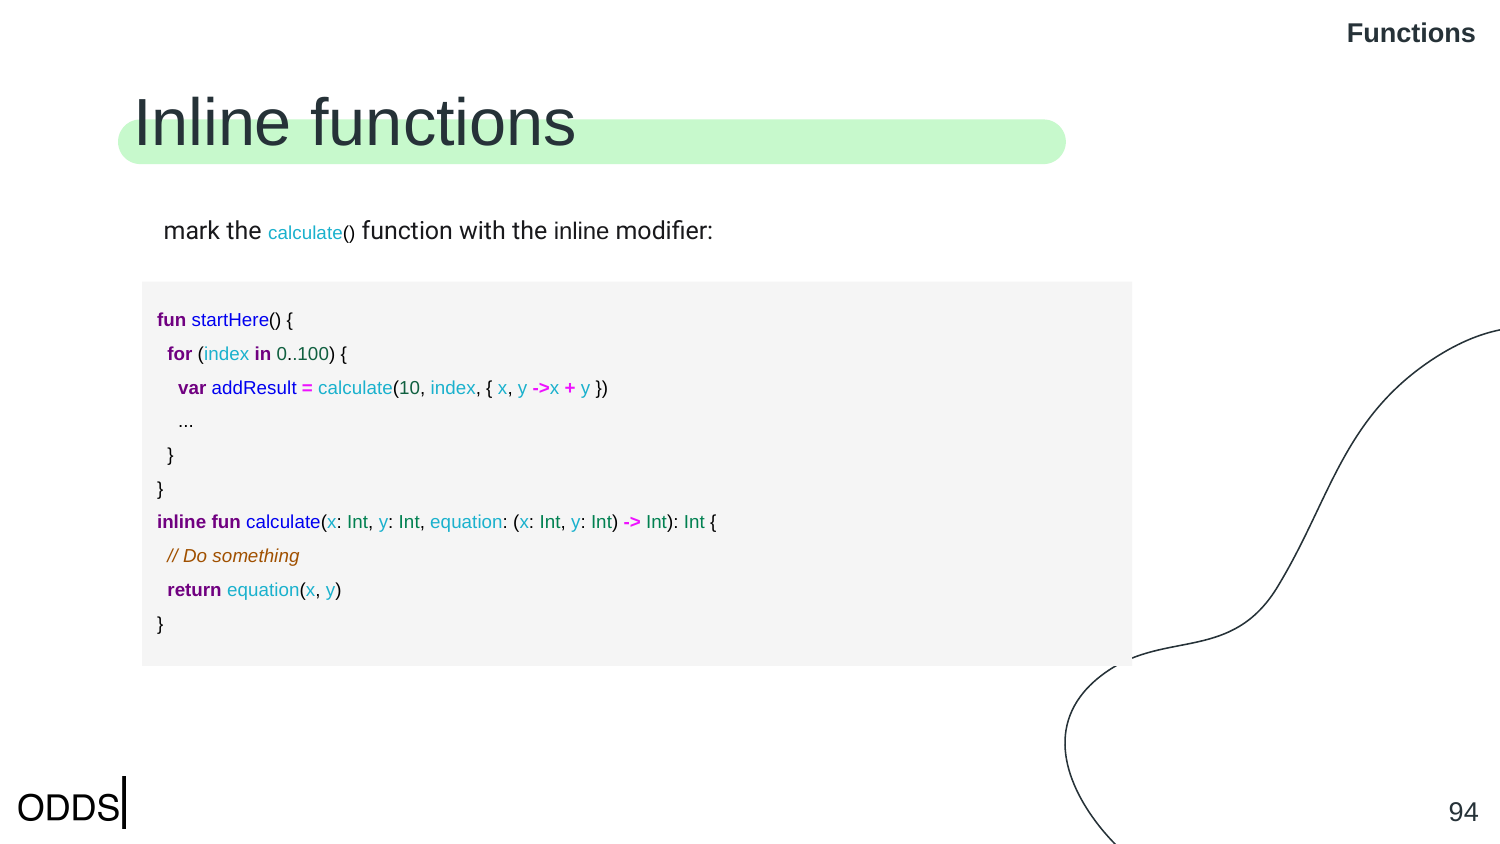

Functions﻿

# Inline functions
mark the calculate() function with the inline modifier:
fun startHere() {
  for (index in 0..100) {
    var addResult = calculate(10, index, { x, y ->x + y })
    ...
  }
}
inline fun calculate(x: Int, y: Int, equation: (x: Int, y: Int) -> Int): Int {
  // Do something
  return equation(x, y)
}
94